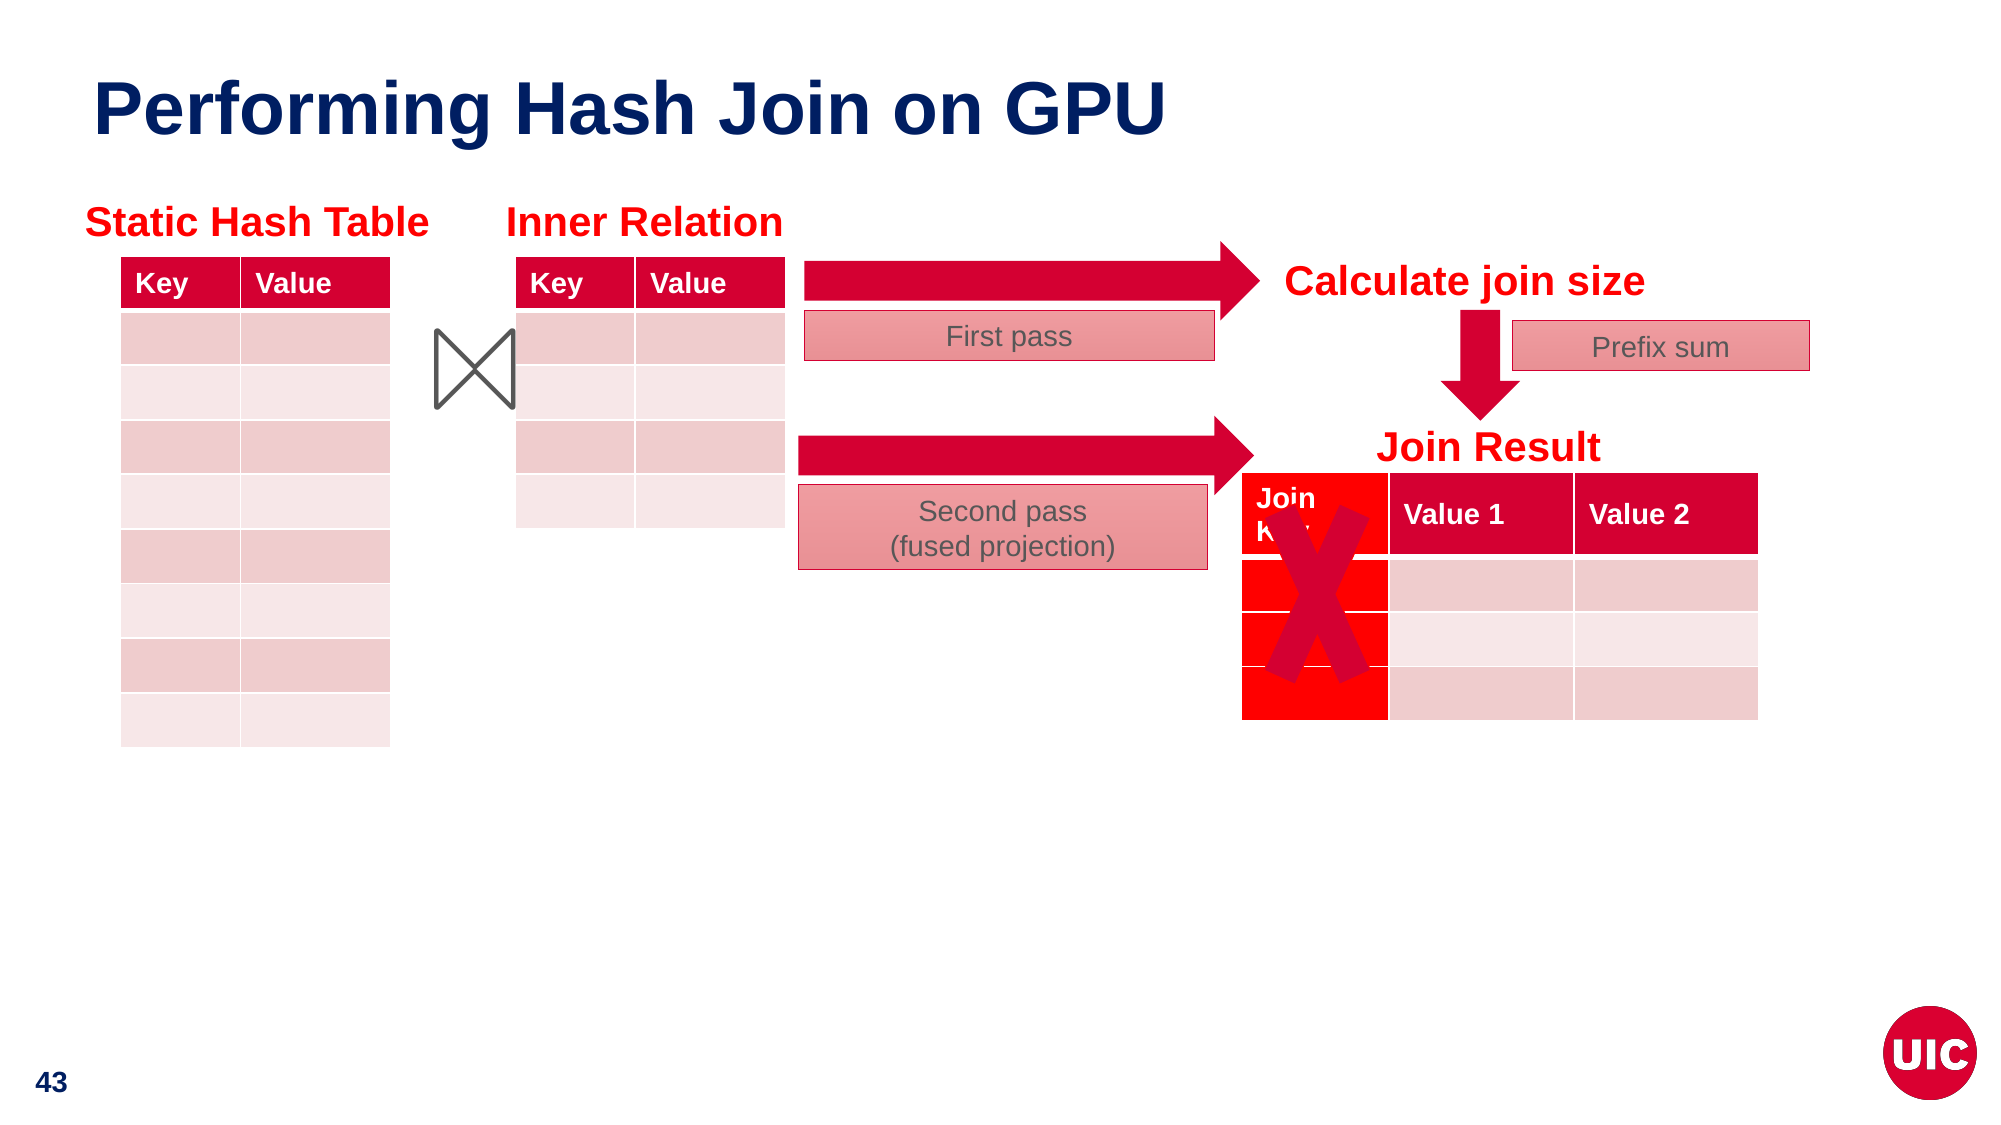

# Performing Hash Join on GPU
Static Hash Table
Inner Relation

Calculate join size
| Key | Value |
| --- | --- |
|  |  |
|  |  |
|  |  |
|  |  |
|  |  |
|  |  |
|  |  |
|  |  |
| Key | Value |
| --- | --- |
|  |  |
|  |  |
|  |  |
|  |  |
⨝

First pass
Prefix sum
Join Result

| Join Key | Value 1 | Value 2 |
| --- | --- | --- |
|  |  |  |
|  |  |  |
|  |  |  |
Second pass
(fused projection)